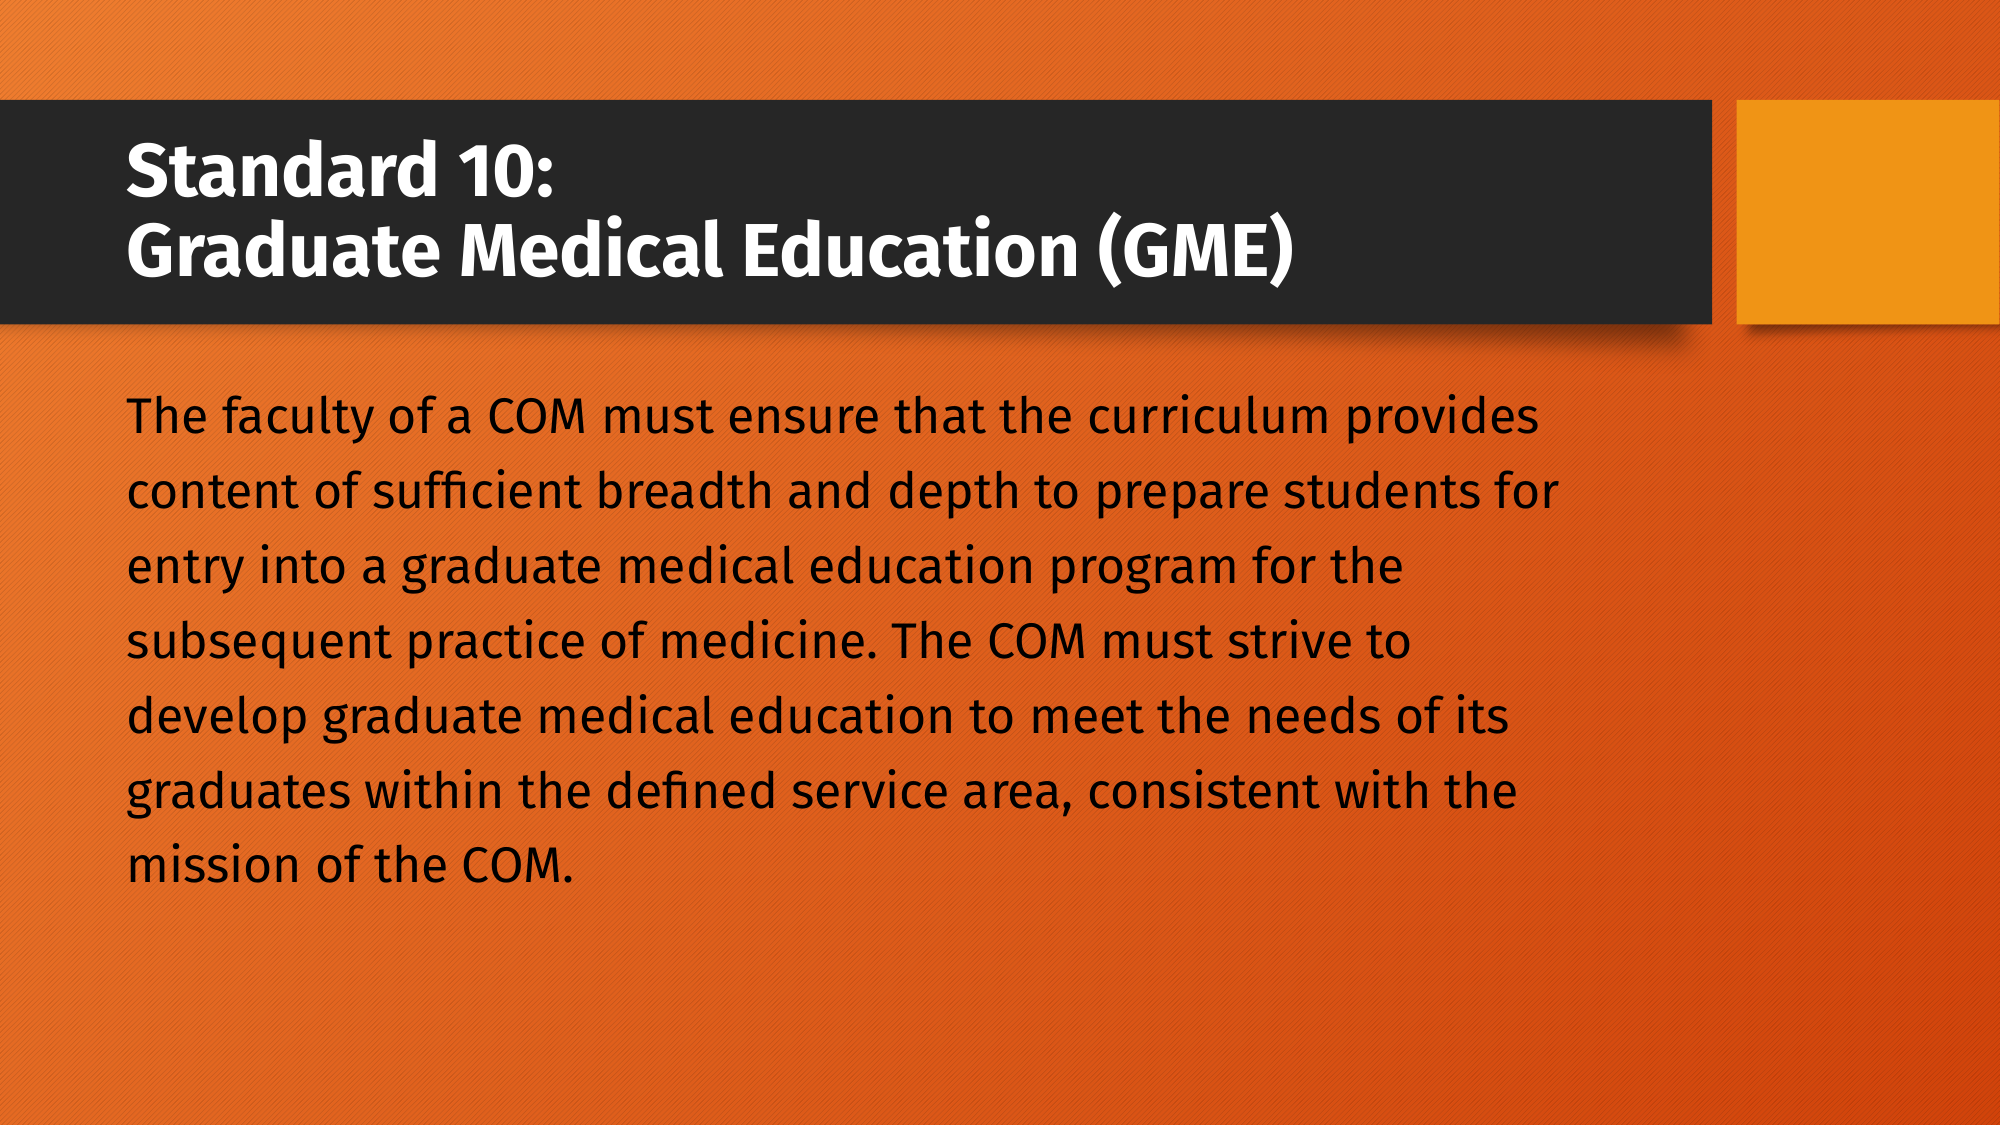

# Standard 10: Graduate Medical Education (GME)
The faculty of a COM must ensure that the curriculum provides
content of sufficient breadth and depth to prepare students for
entry into a graduate medical education program for the
subsequent practice of medicine. The COM must strive to
develop graduate medical education to meet the needs of its
graduates within the defined service area, consistent with the
mission of the COM.